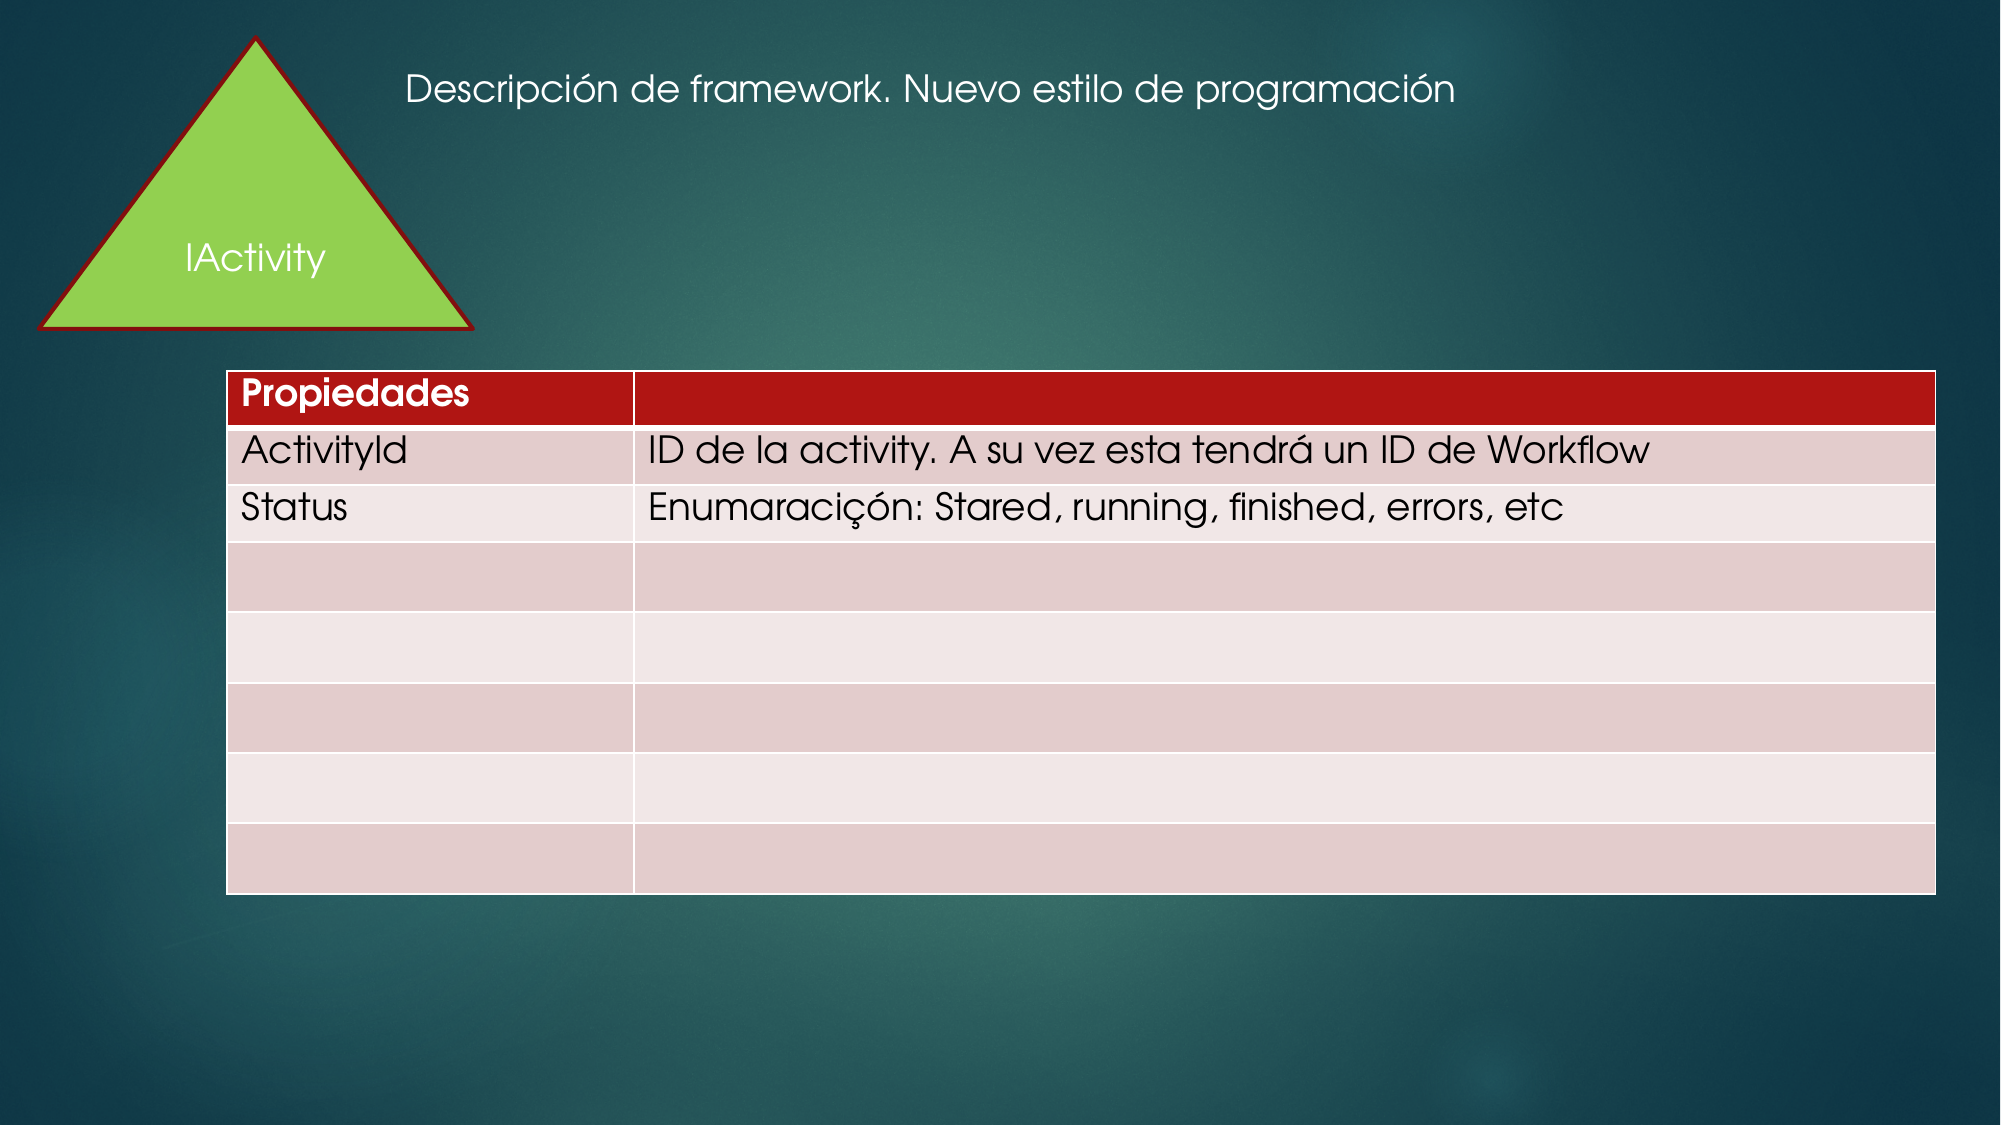

IActivity
Descripción de framework. Nuevo estilo de programación
| Propiedades |  |
| --- | --- |
| ActivityId | ID de la activity. A su vez esta tendrá un ID de Workflow |
| Status | Enumaraciçón: Stared, running, finished, errors, etc |
|  |  |
|  |  |
|  |  |
|  |  |
|  |  |